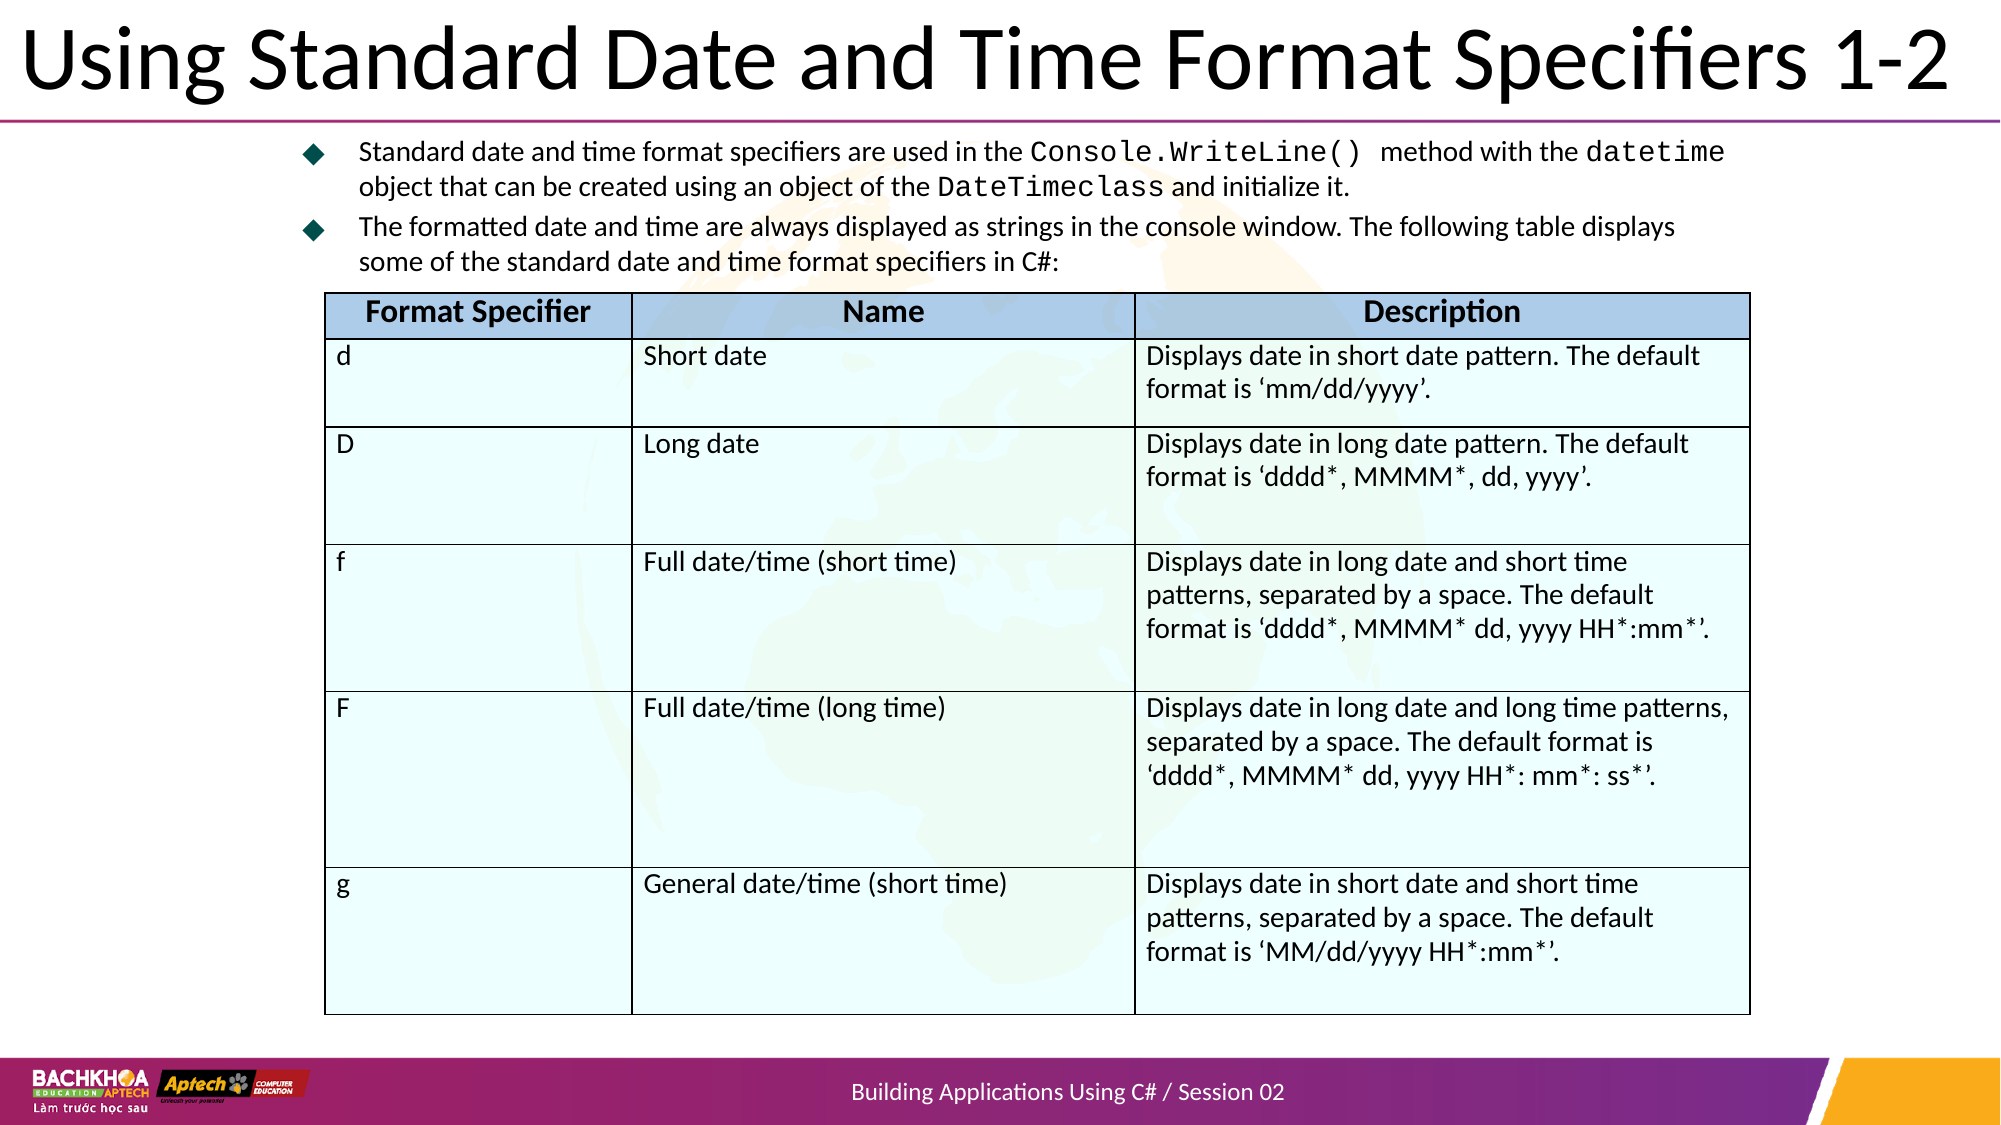

# Using Standard Date and Time Format Specifiers 1-2
Standard date and time format specifiers are used in the Console.WriteLine() method with the datetime object that can be created using an object of the DateTimeclass and initialize it.
The formatted date and time are always displayed as strings in the console window. The following table displays some of the standard date and time format specifiers in C#:

| Format Specifier | Name | Description |
| --- | --- | --- |
| d | Short date | Displays date in short date pattern. The default format is ‘mm/dd/yyyy’. |
| D | Long date | Displays date in long date pattern. The default format is ‘dddd\*, MMMM\*, dd, yyyy’. |
| f | Full date/time (short time) | Displays date in long date and short time patterns, separated by a space. The default format is ‘dddd\*, MMMM\* dd, yyyy HH\*:mm\*’. |
| F | Full date/time (long time) | Displays date in long date and long time patterns, separated by a space. The default format is ‘dddd\*, MMMM\* dd, yyyy HH\*: mm\*: ss\*’. |
| g | General date/time (short time) | Displays date in short date and short time patterns, separated by a space. The default format is ‘MM/dd/yyyy HH\*:mm\*’. |
Building Applications Using C# / Session 02